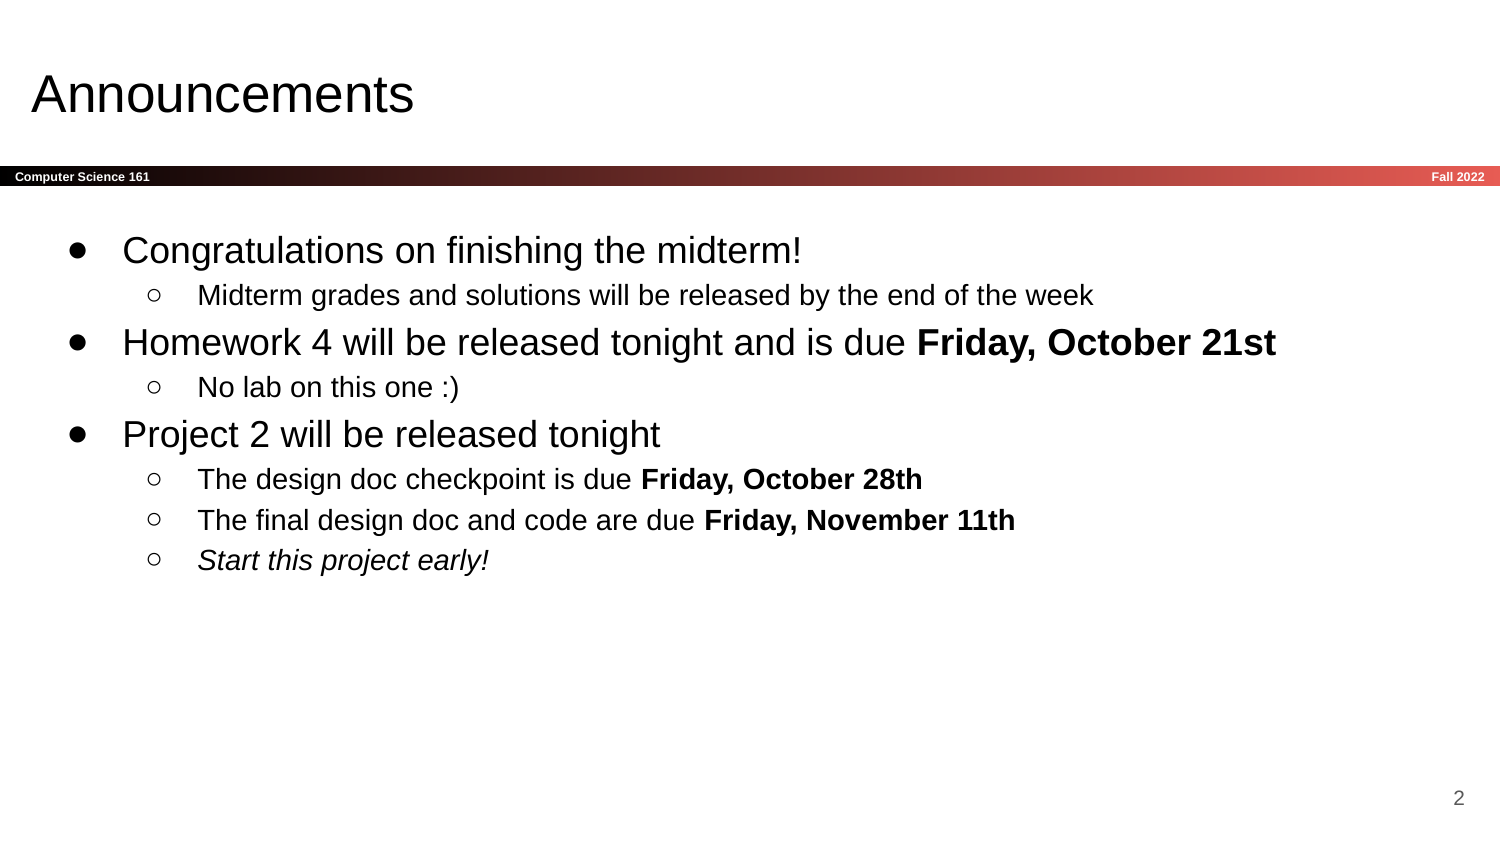

# Announcements
Congratulations on finishing the midterm!
Midterm grades and solutions will be released by the end of the week
Homework 4 will be released tonight and is due Friday, October 21st
No lab on this one :)
Project 2 will be released tonight
The design doc checkpoint is due Friday, October 28th
The final design doc and code are due Friday, November 11th
Start this project early!
2